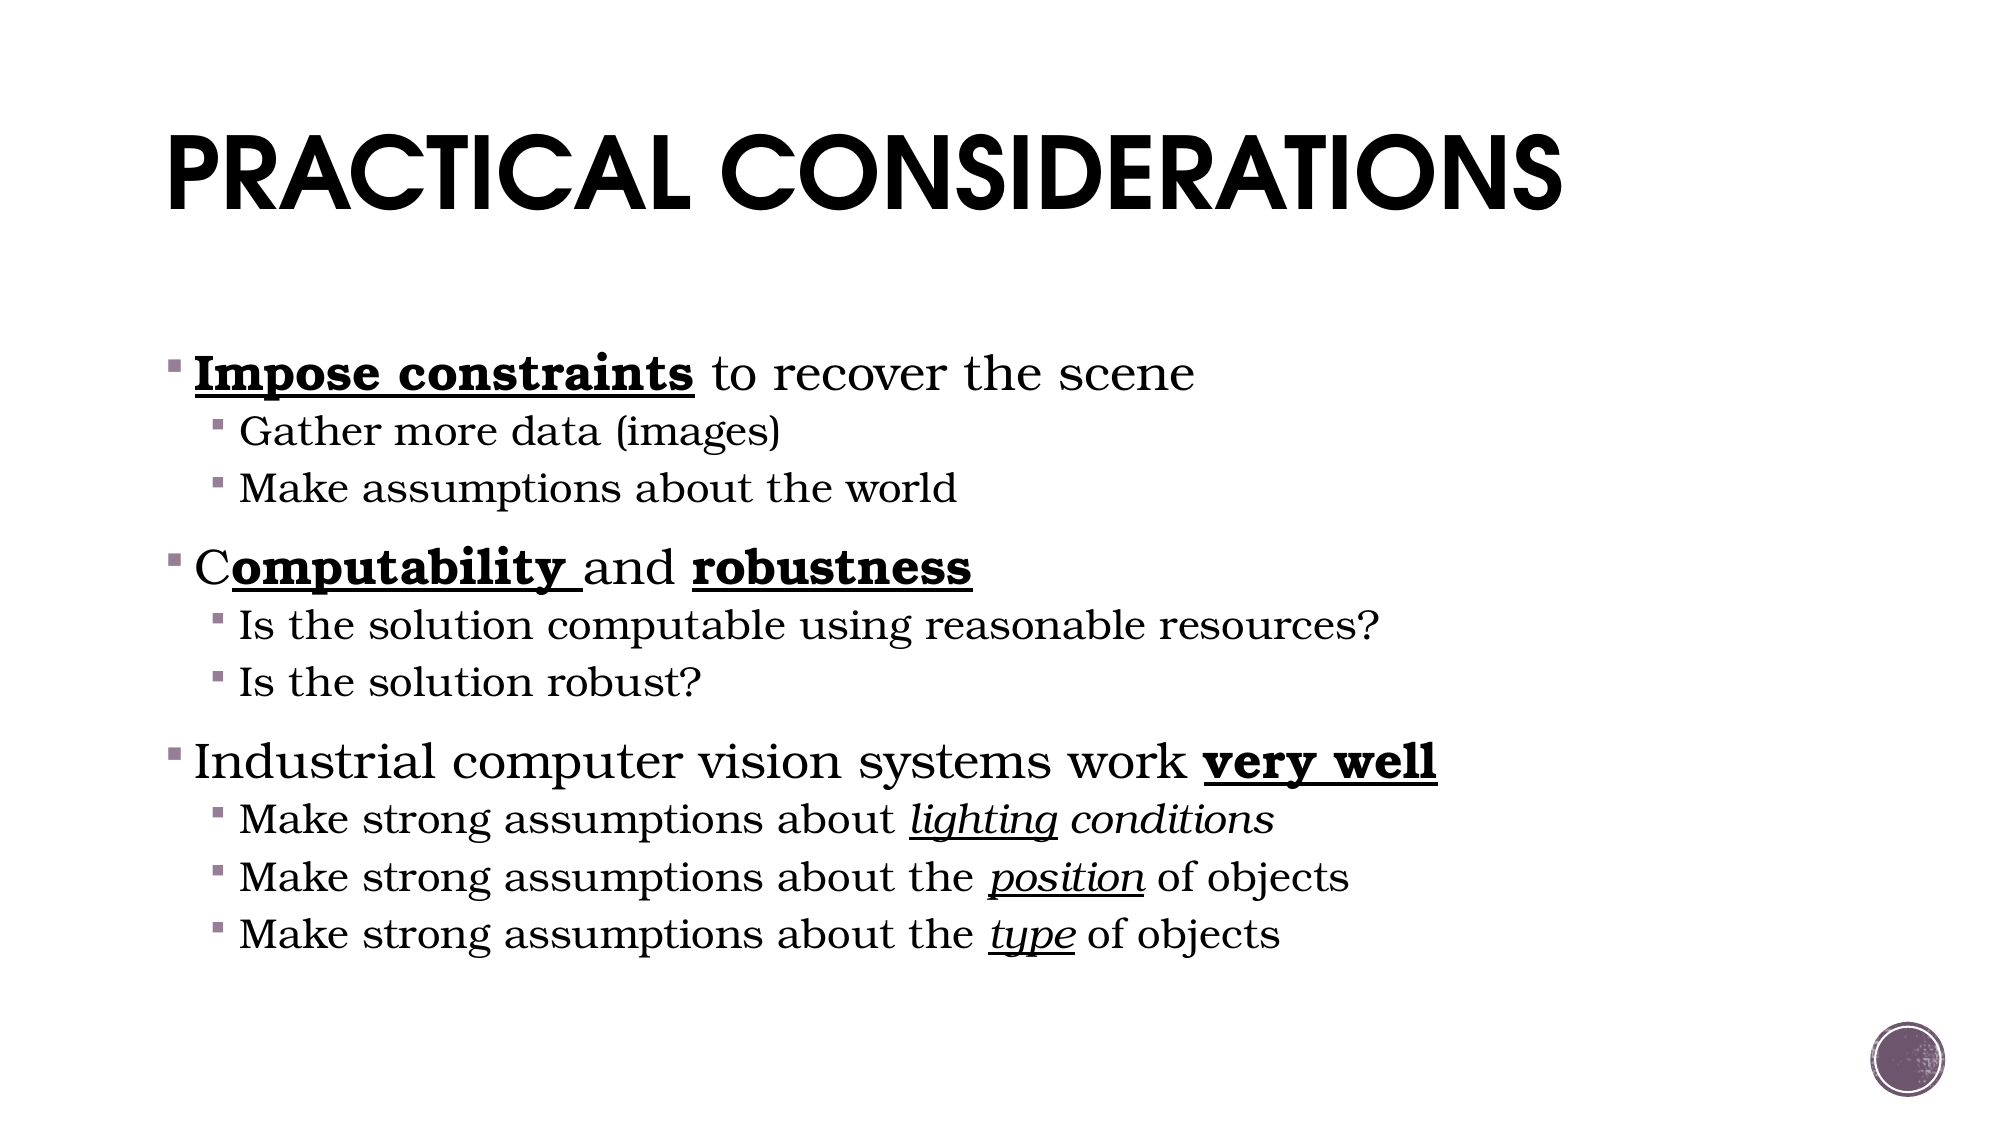

# PRACTICAL CONSIDERATIONS
Impose constraints to recover the scene
Gather more data (images)
Make assumptions about the world
Computability and robustness
Is the solution computable using reasonable resources?
Is the solution robust?
Industrial computer vision systems work very well
Make strong assumptions about lighting conditions
Make strong assumptions about the position of objects
Make strong assumptions about the type of objects